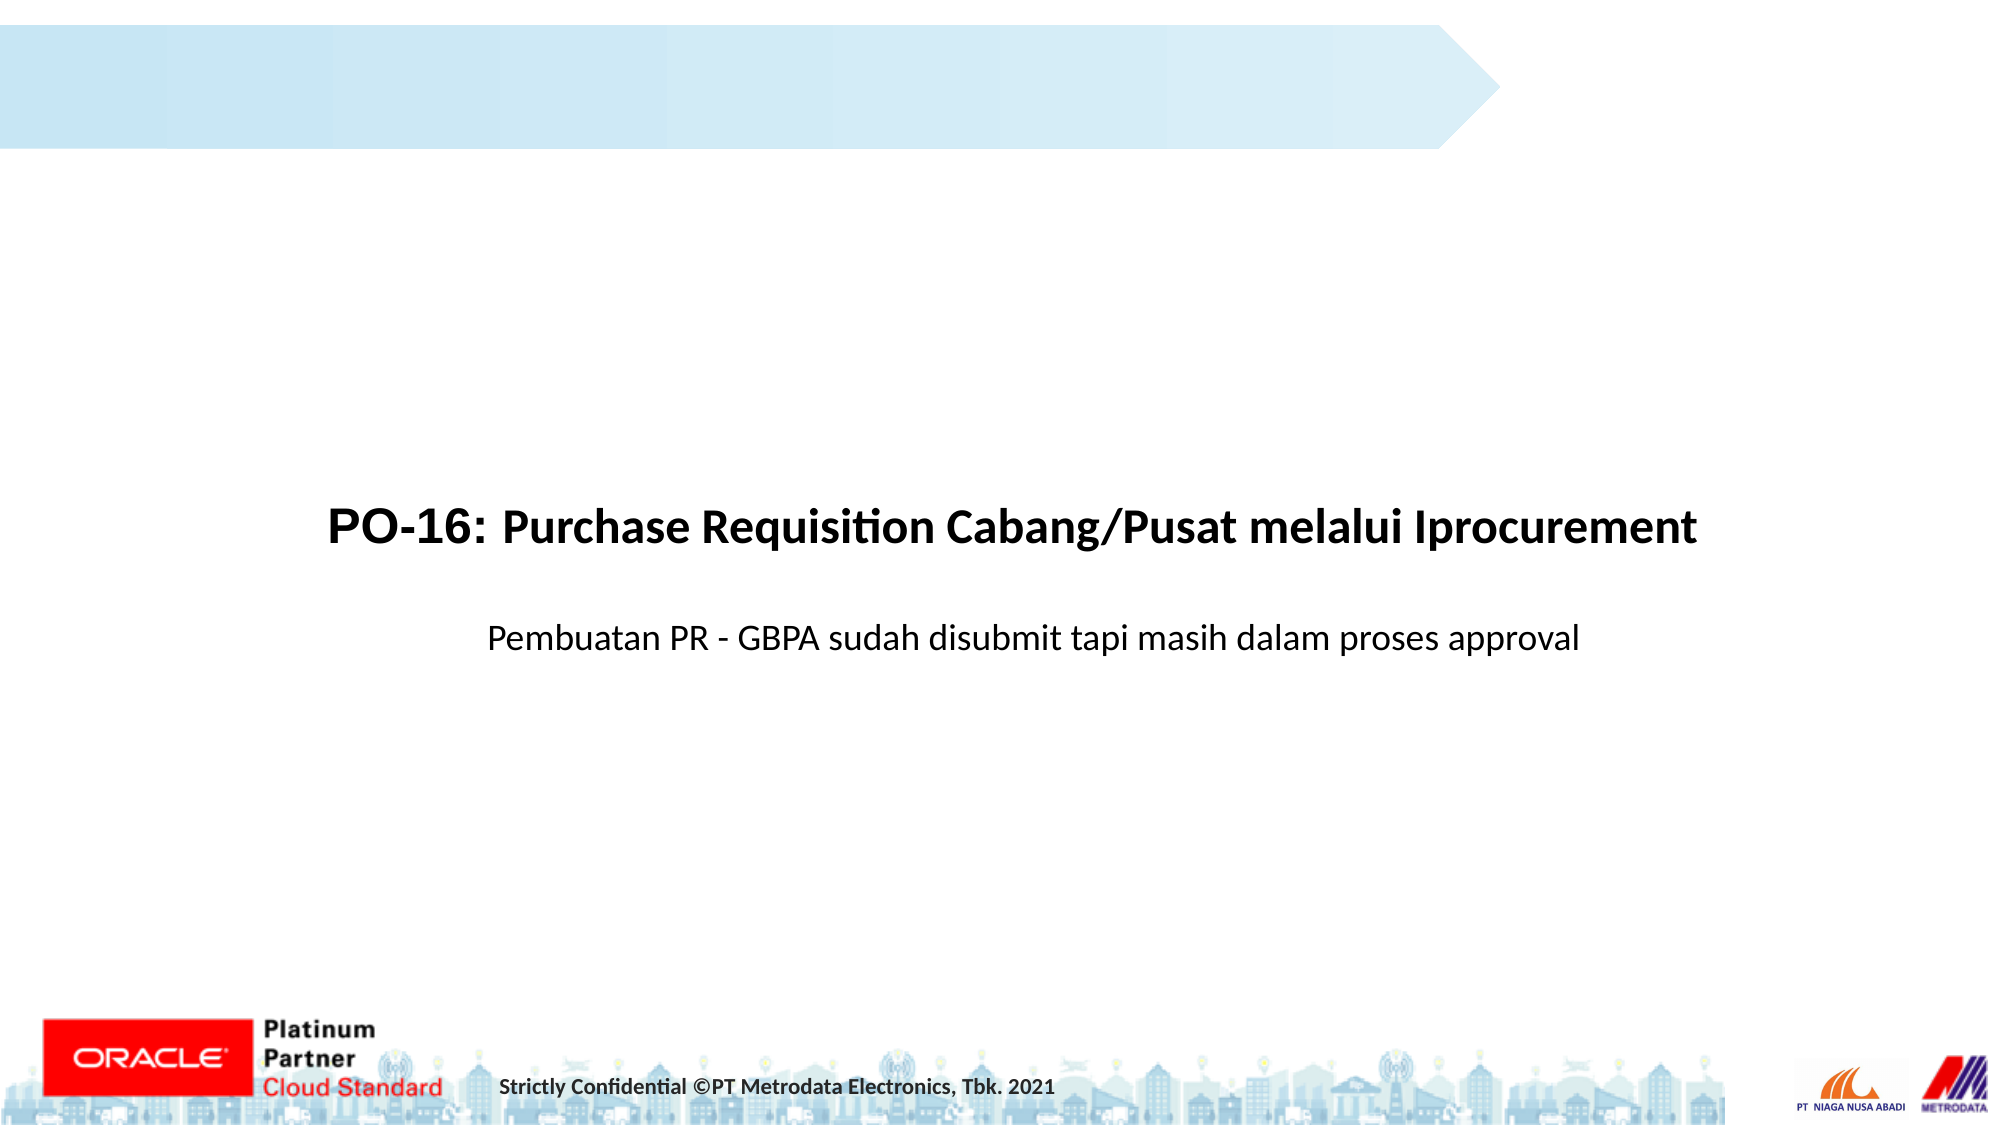

PO-16: Purchase Requisition Cabang/Pusat melalui Iprocurement

Pembuatan PR - GBPA sudah disubmit tapi masih dalam proses approval